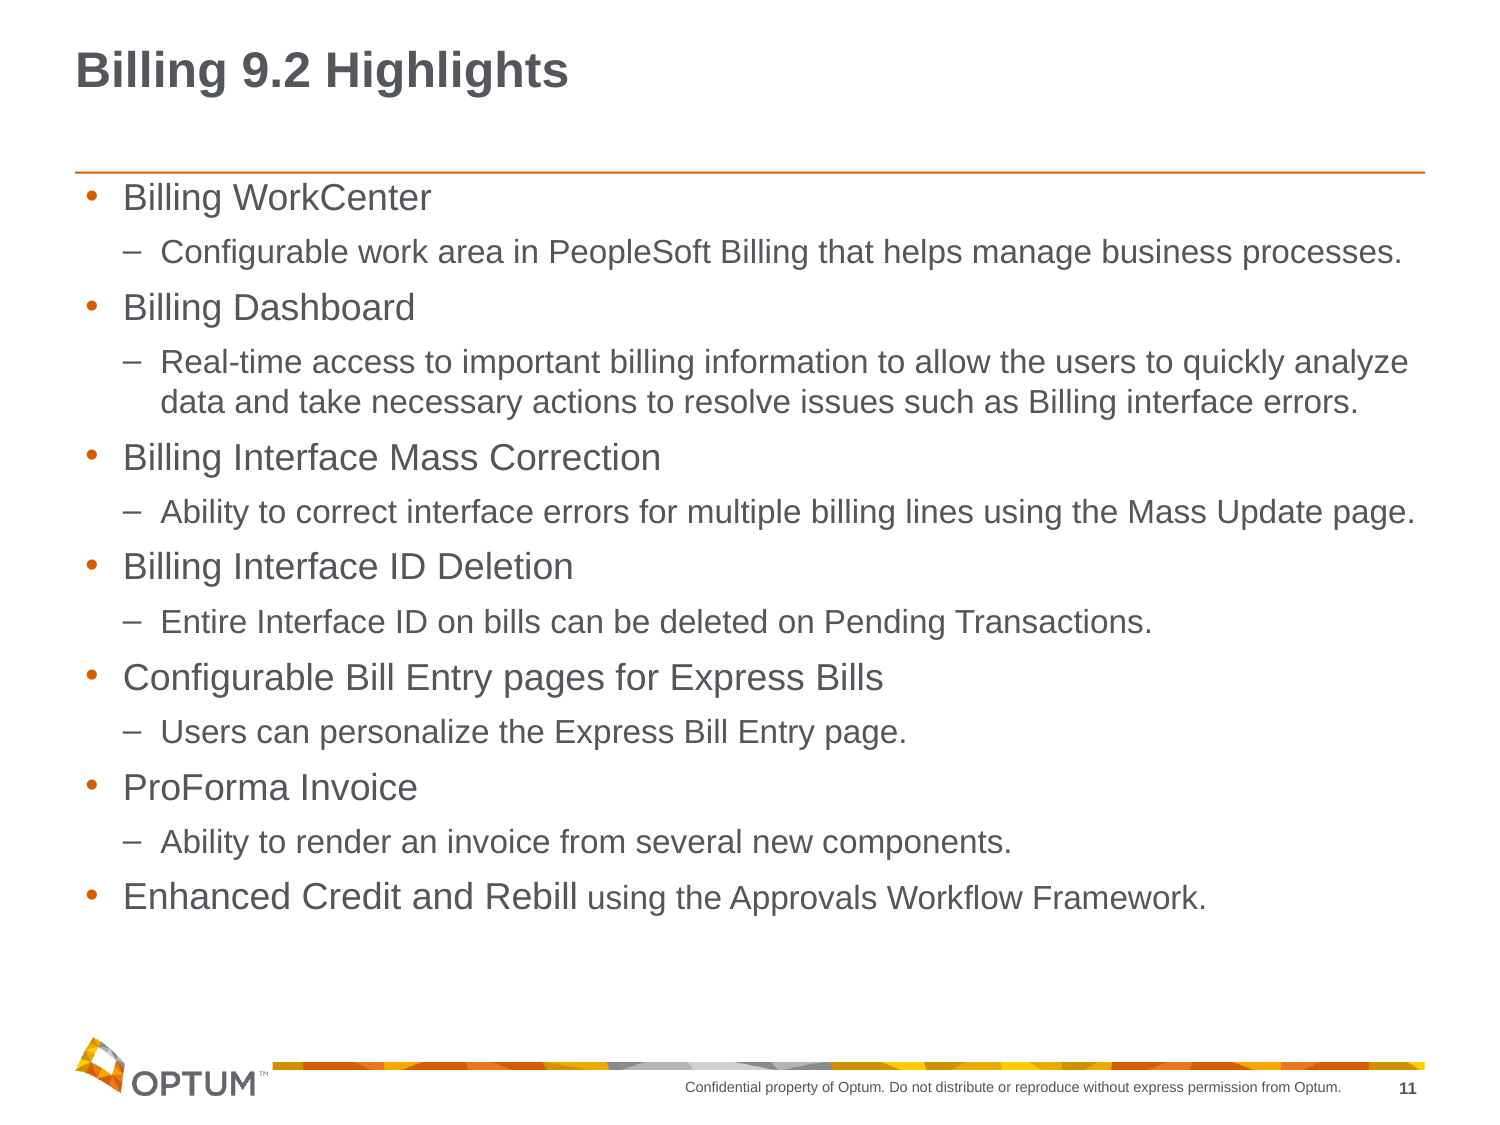

# Billing 9.2 Highlights
Billing WorkCenter
Configurable work area in PeopleSoft Billing that helps manage business processes.
Billing Dashboard
Real-time access to important billing information to allow the users to quickly analyze data and take necessary actions to resolve issues such as Billing interface errors.
Billing Interface Mass Correction
Ability to correct interface errors for multiple billing lines using the Mass Update page.
Billing Interface ID Deletion
Entire Interface ID on bills can be deleted on Pending Transactions.
Configurable Bill Entry pages for Express Bills
Users can personalize the Express Bill Entry page.
ProForma Invoice
Ability to render an invoice from several new components.
Enhanced Credit and Rebill using the Approvals Workflow Framework.